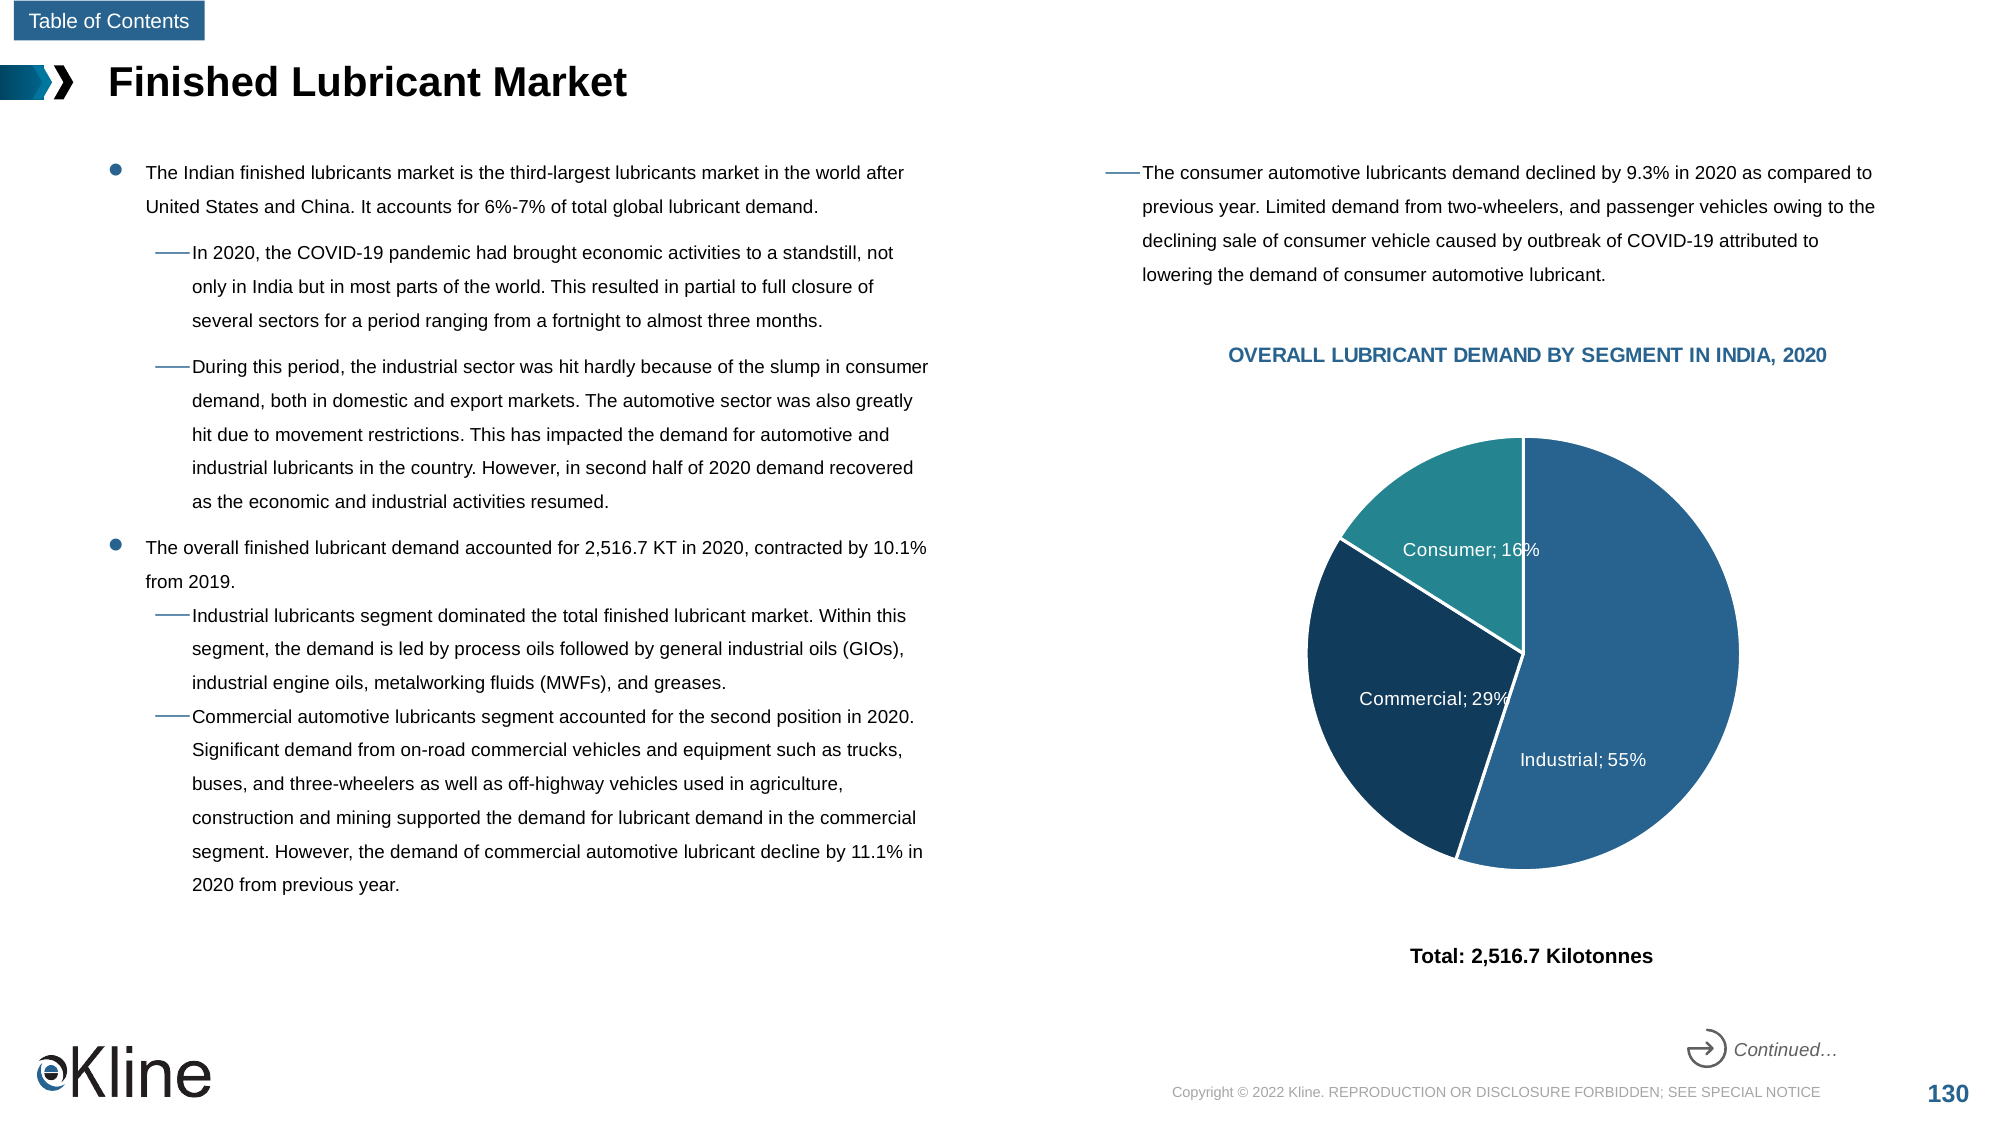

# Finished Lubricant Market
The Indian finished lubricants market is the third-largest lubricants market in the world after United States and China. It accounts for 6%-7% of total global lubricant demand.
In 2020, the COVID-19 pandemic had brought economic activities to a standstill, not only in India but in most parts of the world. This resulted in partial to full closure of several sectors for a period ranging from a fortnight to almost three months.
During this period, the industrial sector was hit hardly because of the slump in consumer demand, both in domestic and export markets. The automotive sector was also greatly hit due to movement restrictions. This has impacted the demand for automotive and industrial lubricants in the country. However, in second half of 2020 demand recovered as the economic and industrial activities resumed.
The overall finished lubricant demand accounted for 2,516.7 KT in 2020, contracted by 10.1% from 2019.
Industrial lubricants segment dominated the total finished lubricant market. Within this segment, the demand is led by process oils followed by general industrial oils (GIOs), industrial engine oils, metalworking fluids (MWFs), and greases.
Commercial automotive lubricants segment accounted for the second position in 2020. Significant demand from on-road commercial vehicles and equipment such as trucks, buses, and three-wheelers as well as off-highway vehicles used in agriculture, construction and mining supported the demand for lubricant demand in the commercial segment. However, the demand of commercial automotive lubricant decline by 11.1% in 2020 from previous year.
The consumer automotive lubricants demand declined by 9.3% in 2020 as compared to previous year. Limited demand from two-wheelers, and passenger vehicles owing to the declining sale of consumer vehicle caused by outbreak of COVID-19 attributed to lowering the demand of consumer automotive lubricant.

### Chart: OVERALL LUBRICANT DEMAND BY SEGMENT IN INDIA, 2020

| Category | Sales |
|---|---|
| Industrial | 0.552 |
| Commercial | 0.29 |
| Consumer | 0.161 |
Total: 2,516.7 Kilotonnes

Continued…